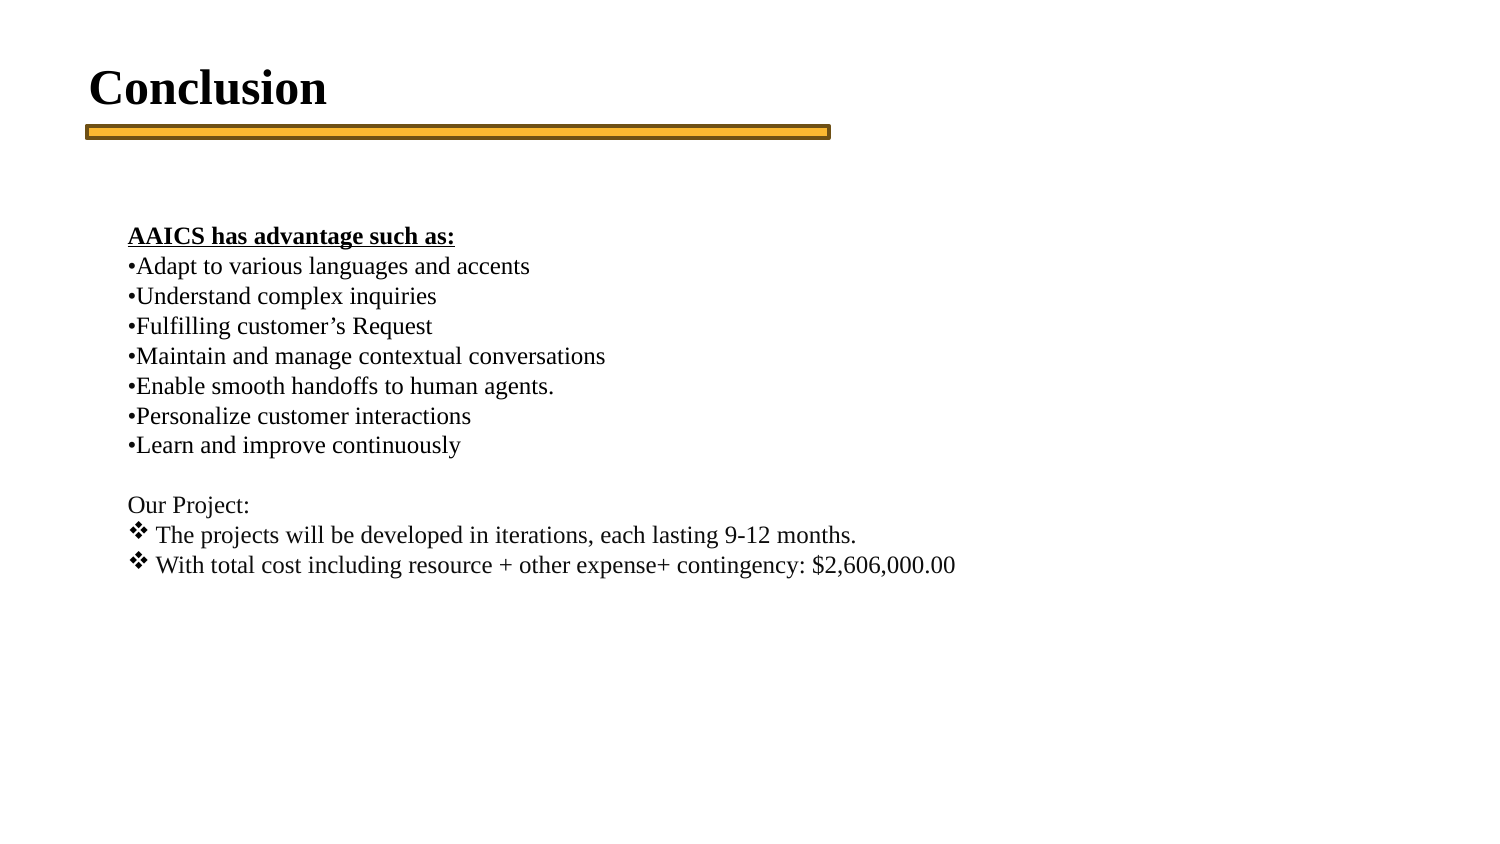

Conclusion

AAICS has advantage such as:
•Adapt to various languages and accents
•Understand complex inquiries
•Fulfilling customer’s Request
•Maintain and manage contextual conversations
•Enable smooth handoffs to human agents.
•Personalize customer interactions
•Learn and improve continuously

Our Project:
The projects will be developed in iterations, each lasting 9-12 months.
With total cost including resource + other expense+ contingency: $2,606,000.00